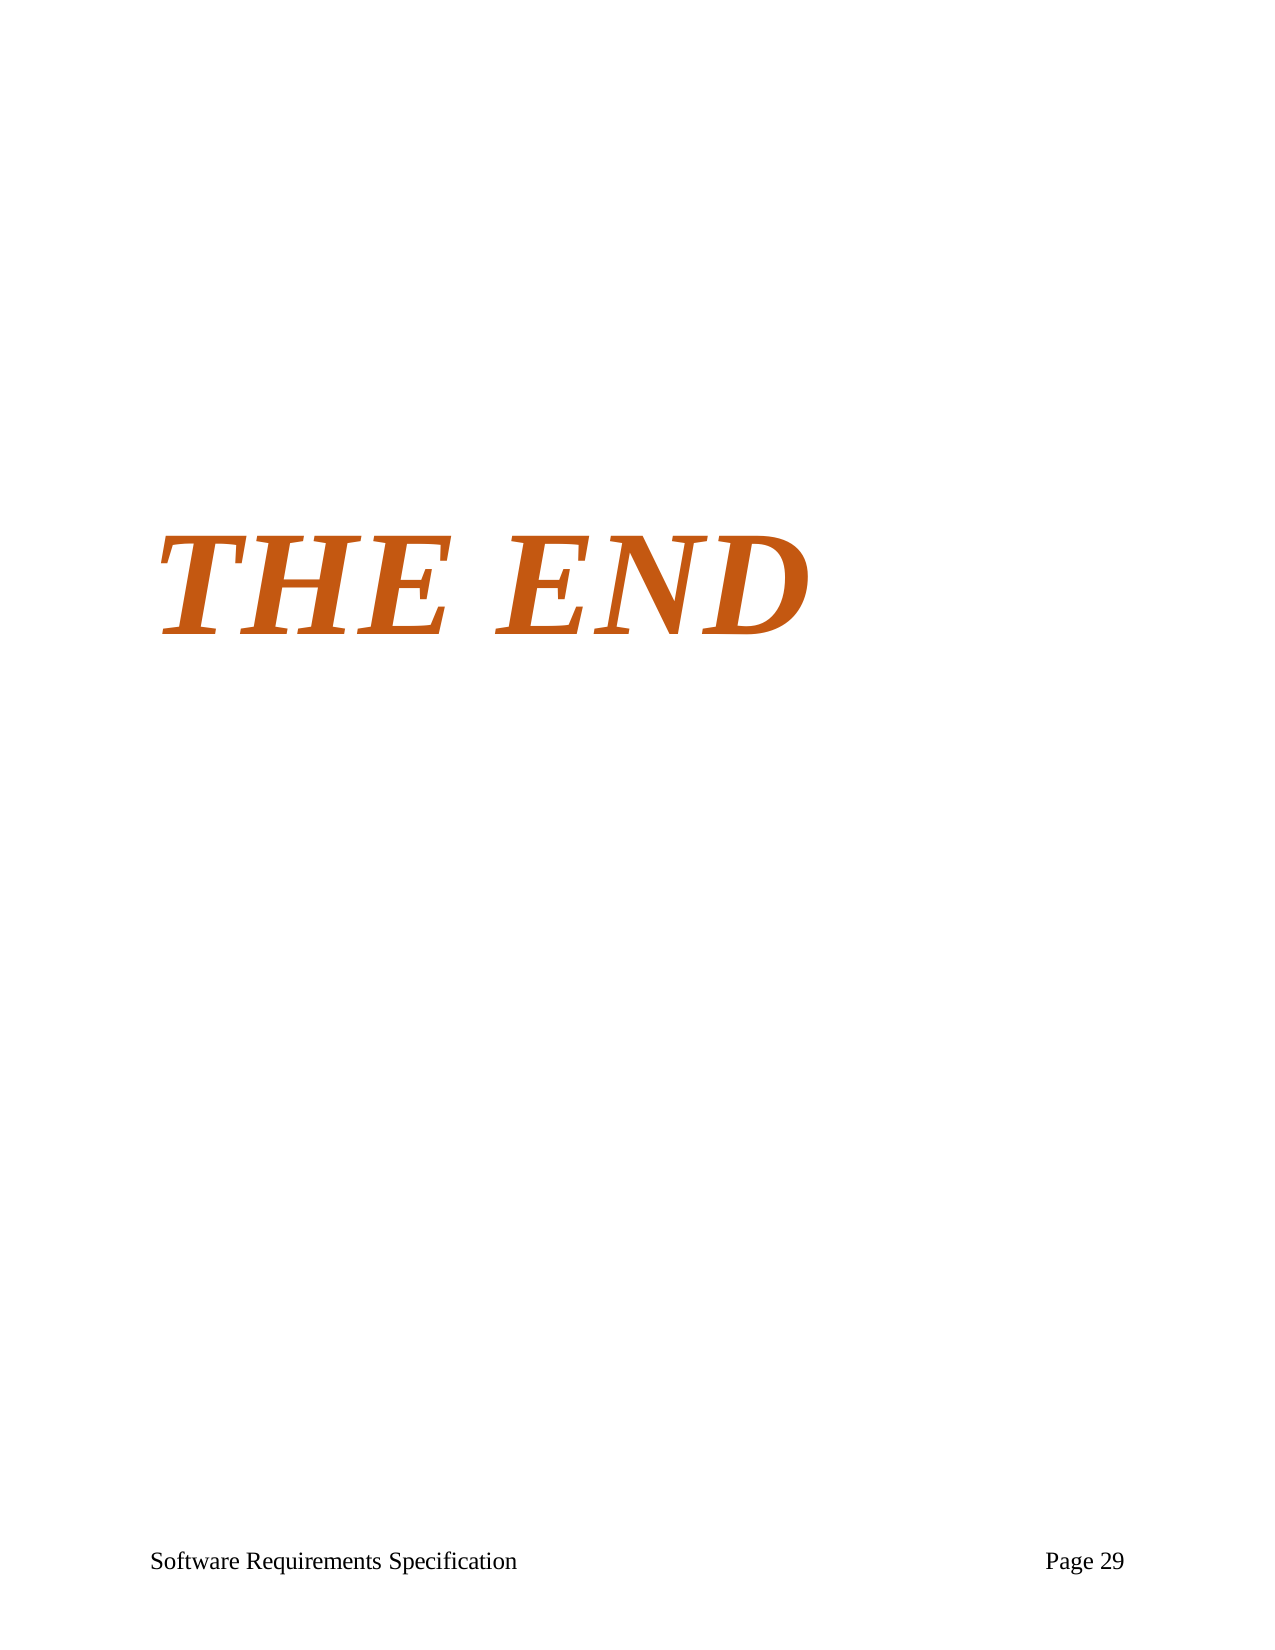

# THE END
Software Requirements Specification
Page 29